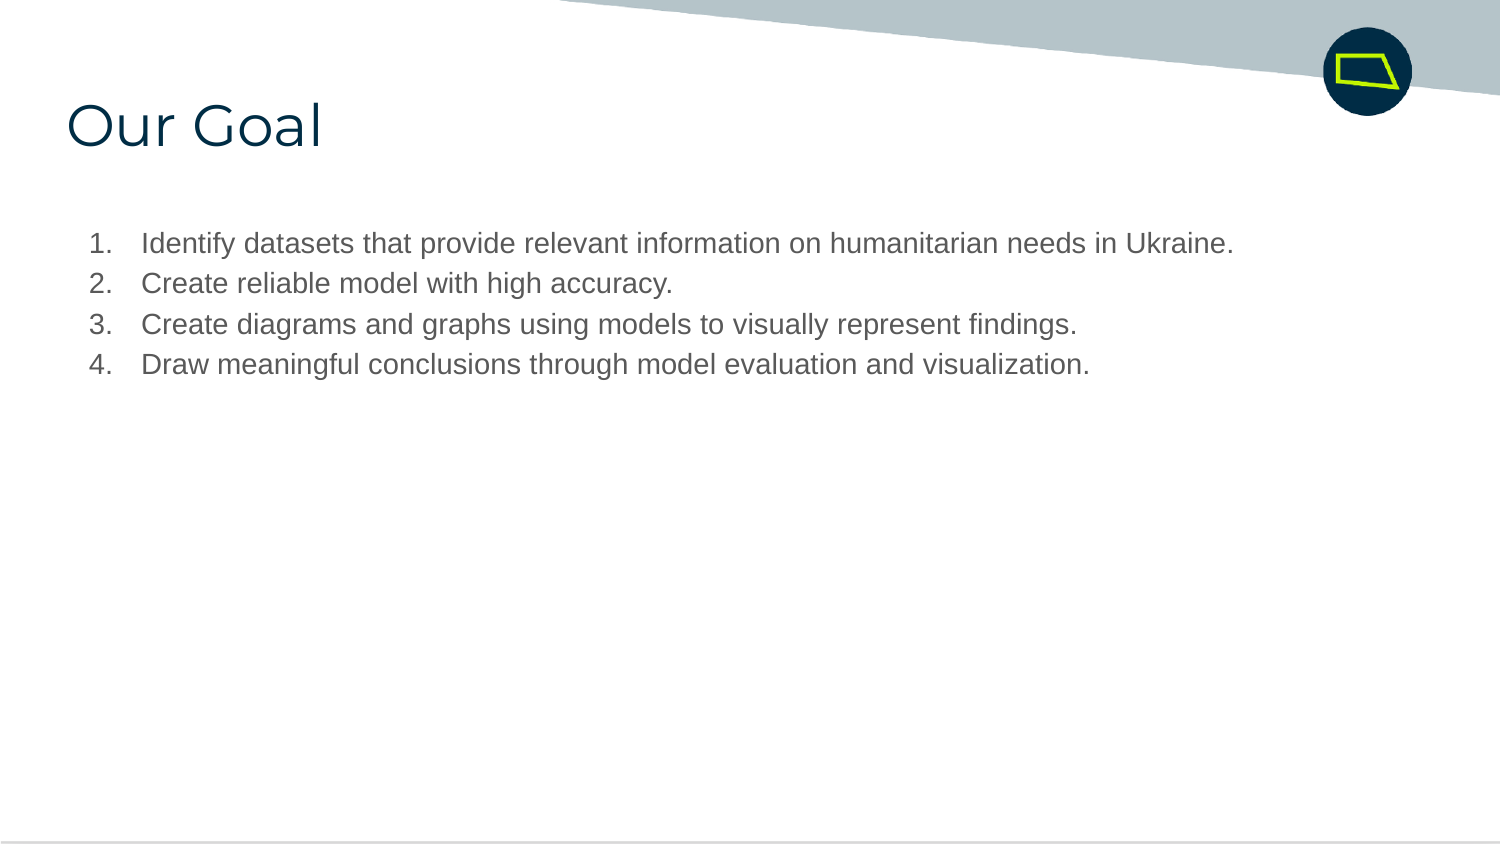

Our Goal
Identify datasets that provide relevant information on humanitarian needs in Ukraine.
Create reliable model with high accuracy.
Create diagrams and graphs using models to visually represent findings.
Draw meaningful conclusions through model evaluation and visualization.